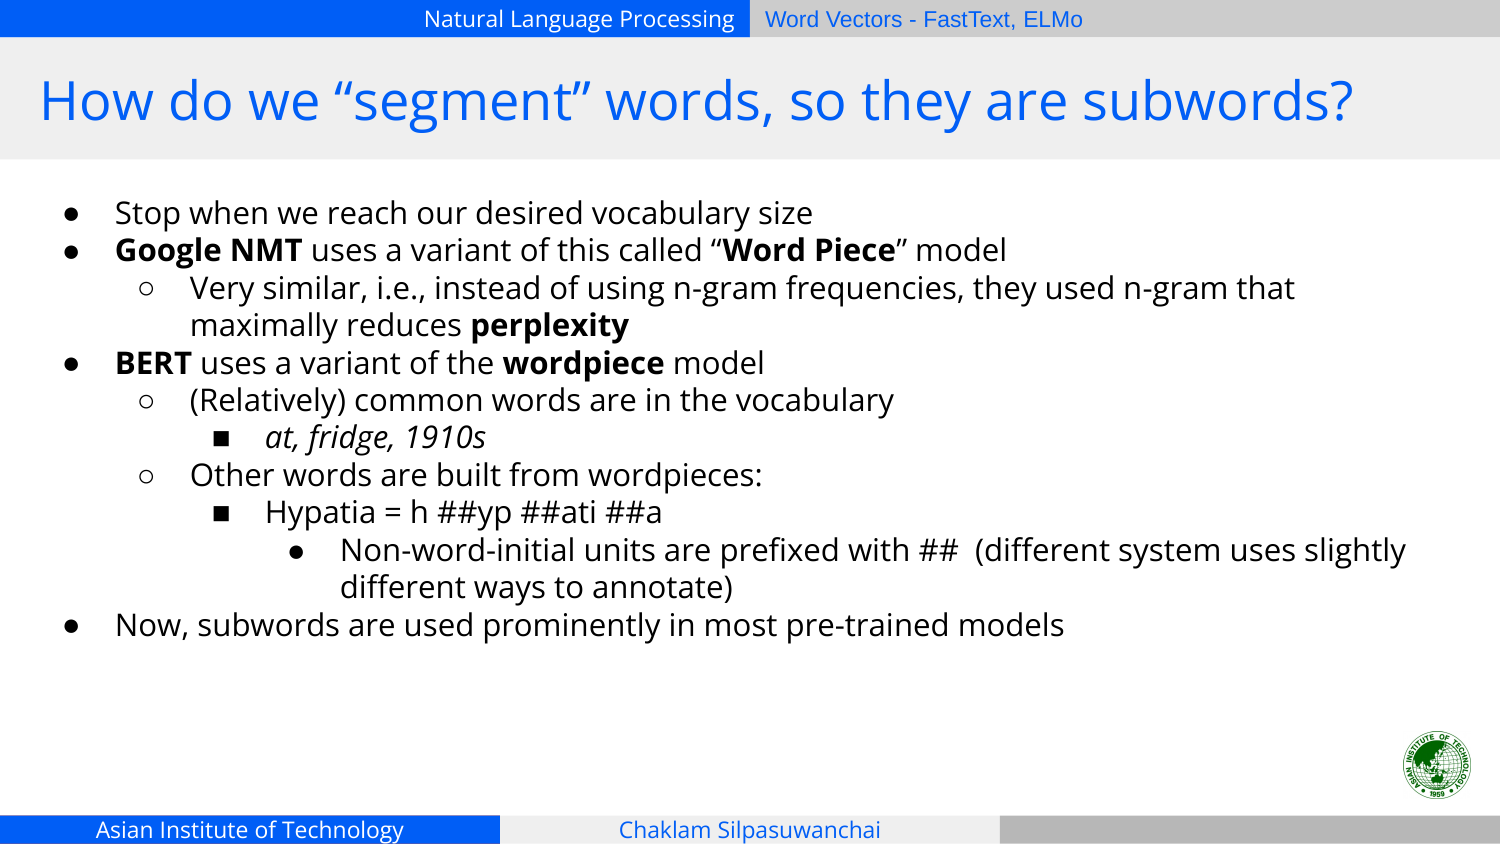

# How do we “segment” words, so they are subwords?
Stop when we reach our desired vocabulary size
Google NMT uses a variant of this called “Word Piece” model
Very similar, i.e., instead of using n-gram frequencies, they used n-gram that maximally reduces perplexity
BERT uses a variant of the wordpiece model
(Relatively) common words are in the vocabulary
at, fridge, 1910s
Other words are built from wordpieces:
Hypatia = h ##yp ##ati ##a
Non-word-initial units are prefixed with ##  (different system uses slightly different ways to annotate)
Now, subwords are used prominently in most pre-trained models